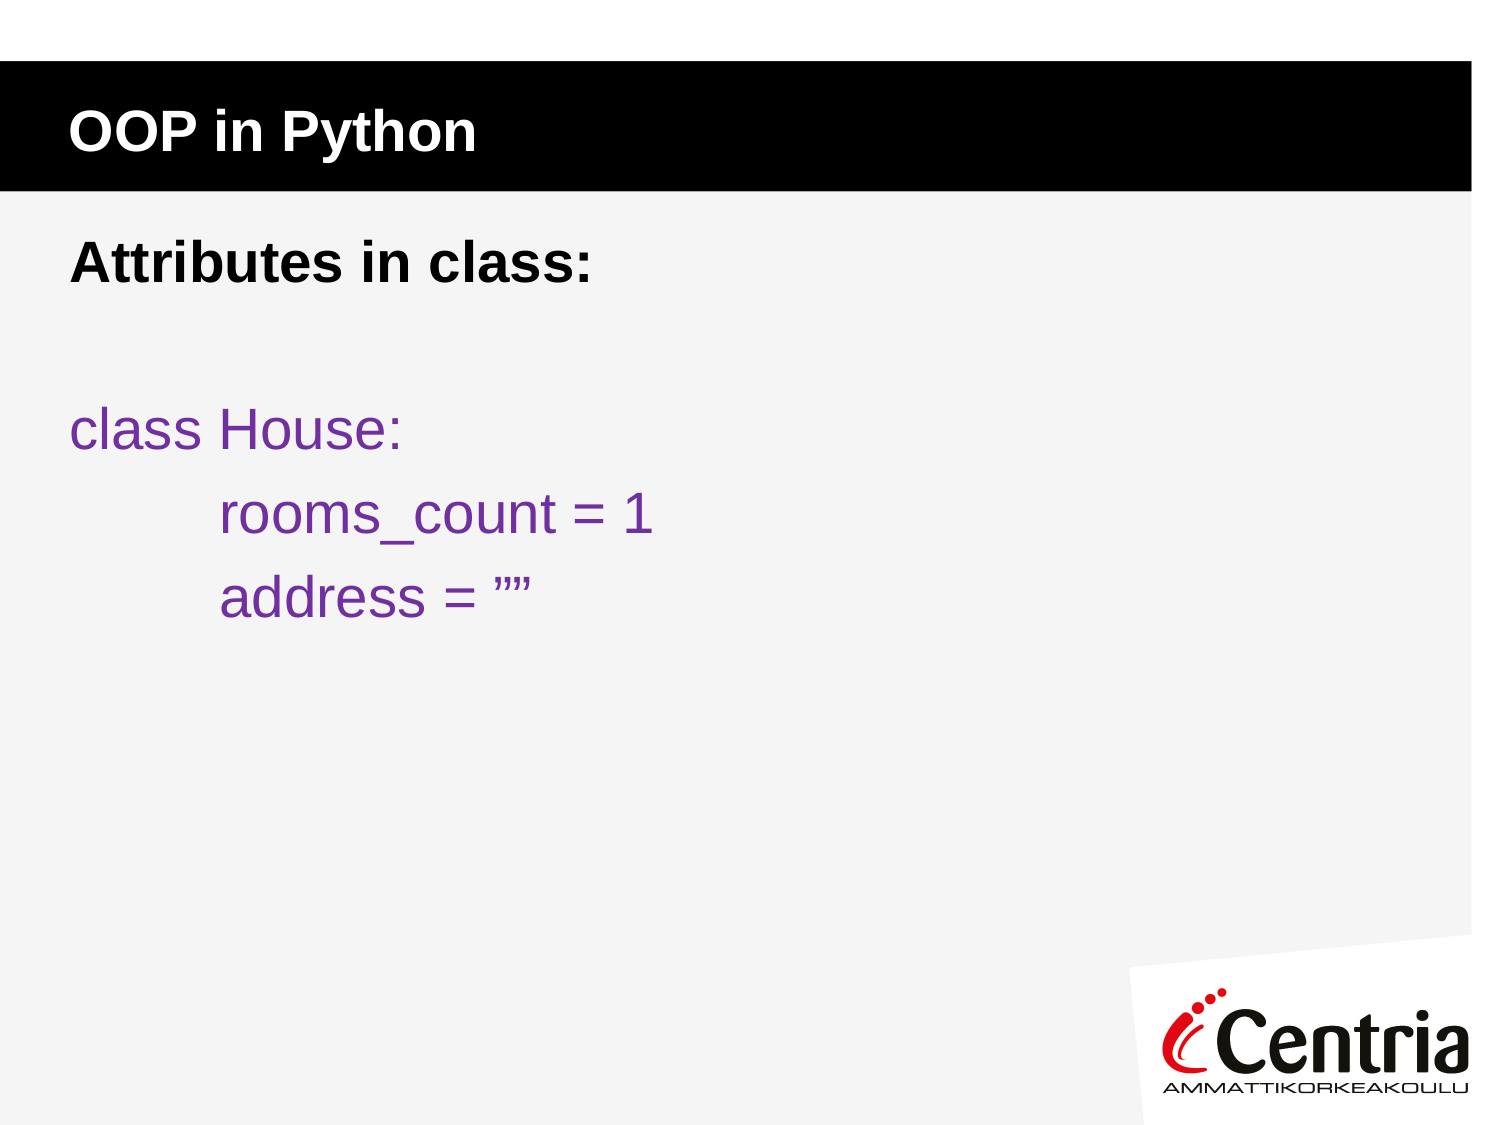

OOP in Python
Attributes in class:

class House:
	rooms_count = 1
	address = ””